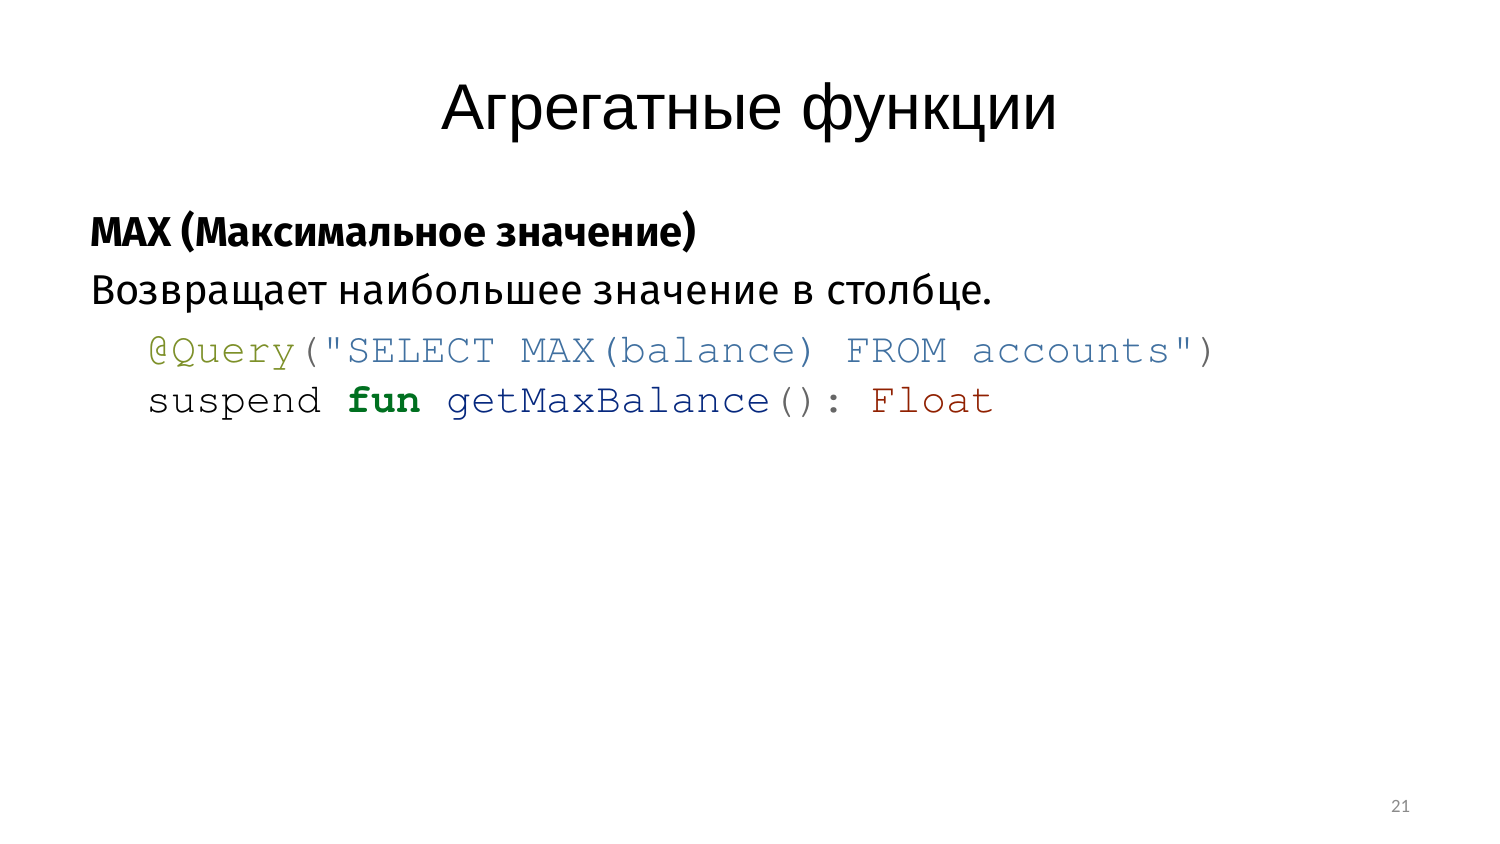

# Агрегатные функции
MAX (Максимальное значение)
Возвращает наибольшее значение в столбце.
@Query("SELECT MAX(balance) FROM accounts")
suspend fun getMaxBalance(): Float
21